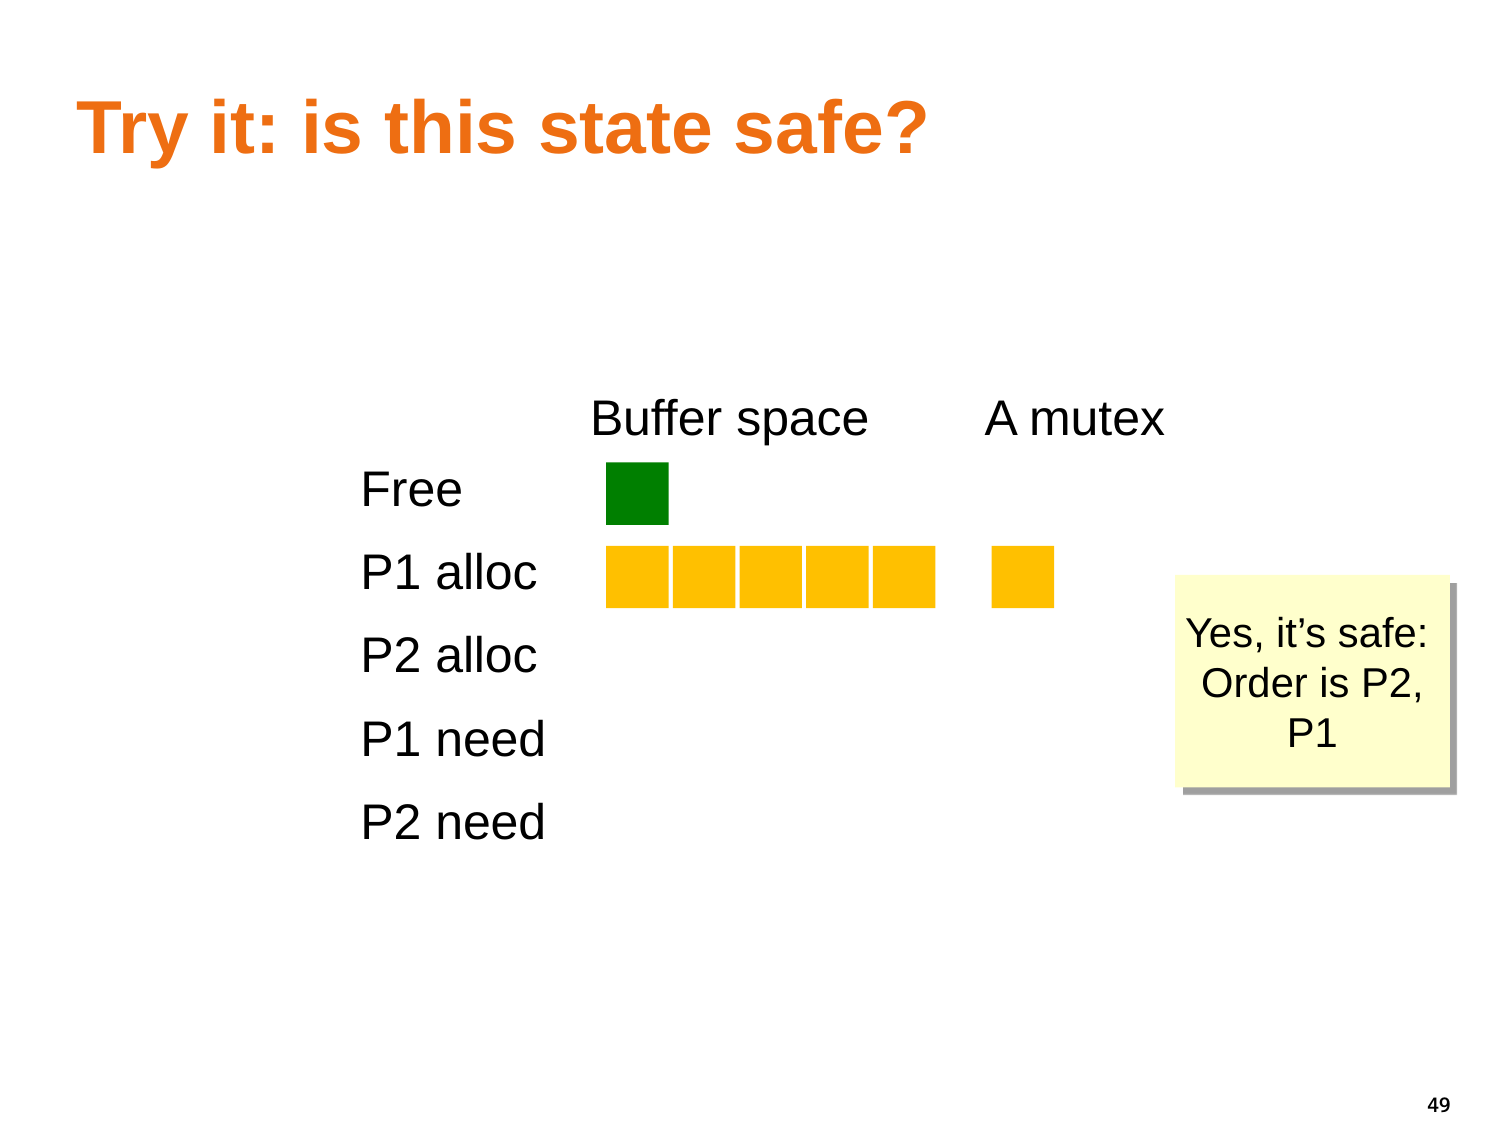

# Try it: is this state safe?
Buffer space
A mutex
Free

P1 alloc

Yes, it’s safe:  Order is P2, P1
P2 alloc
P1 need
P2 need